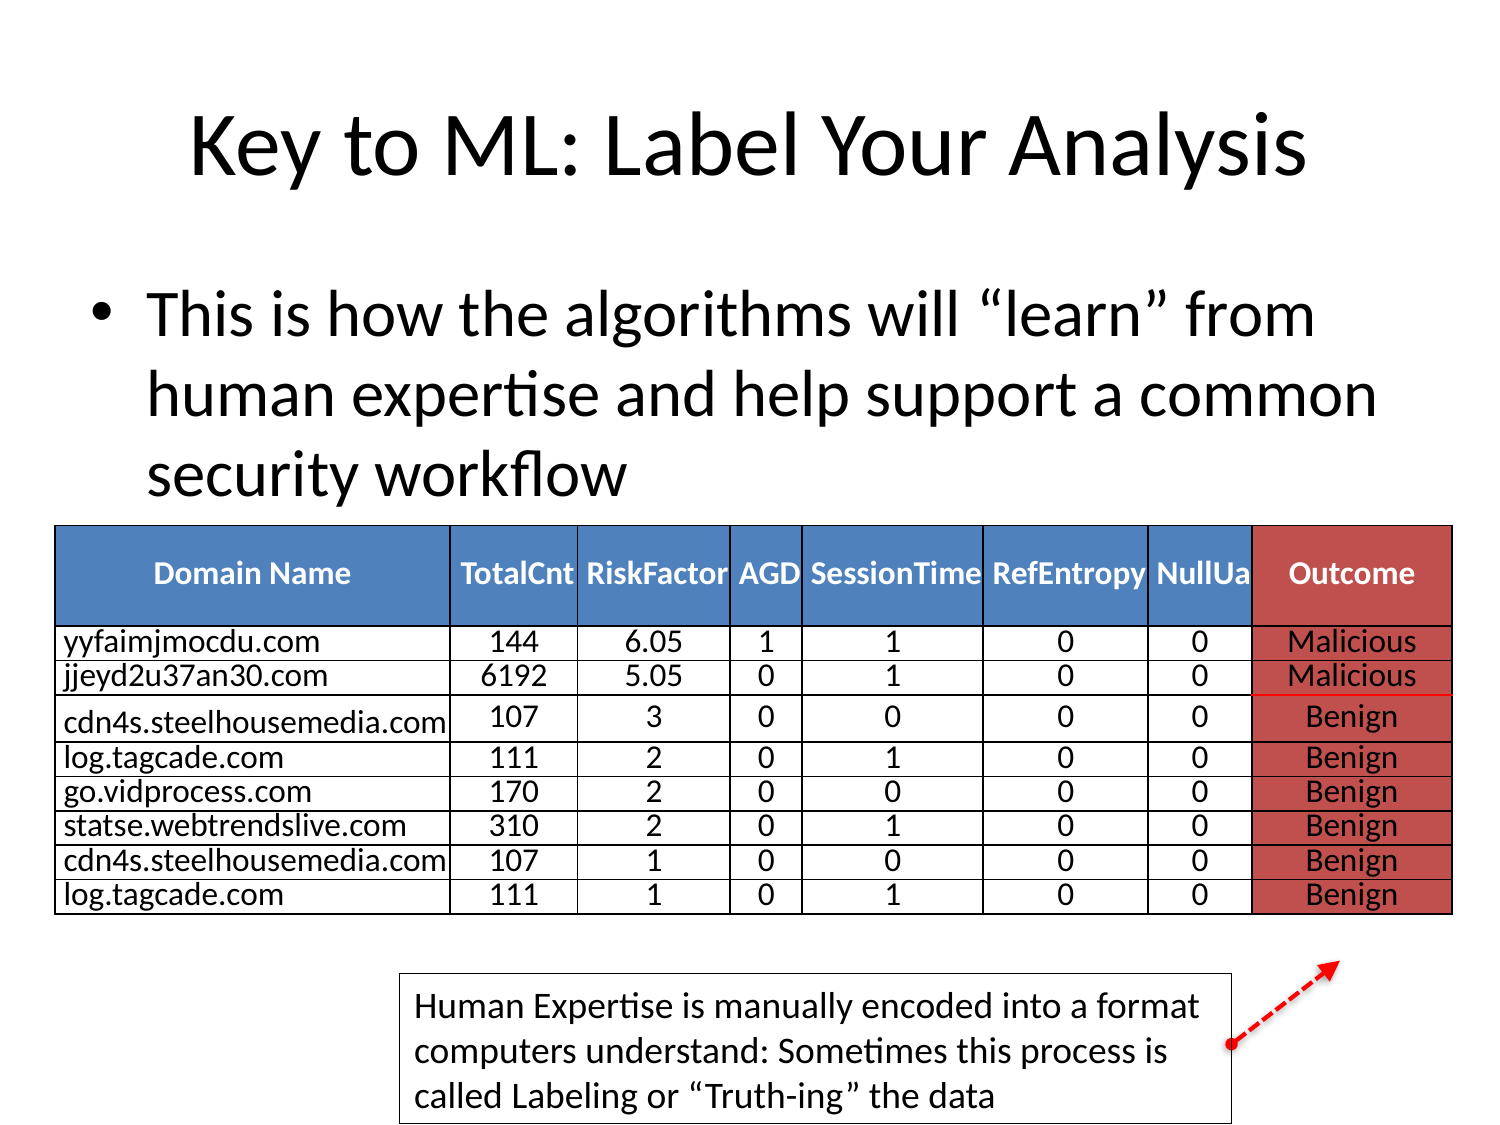

# Key to ML: Label Your Analysis
This is how the algorithms will “learn” from human expertise and help support a common security workflow

| Domain Name | TotalCnt | RiskFactor | AGD | SessionTime | RefEntropy | NullUa | Outcome |
| --- | --- | --- | --- | --- | --- | --- | --- |
| yyfaimjmocdu.com | 144 | 6.05 | 1 | 1 | 0 | 0 | Malicious |
| jjeyd2u37an30.com | 6192 | 5.05 | 0 | 1 | 0 | 0 | Malicious |
| cdn4s.steelhousemedia.com | 107 | 3 | 0 | 0 | 0 | 0 | Benign |
| log.tagcade.com | 111 | 2 | 0 | 1 | 0 | 0 | Benign |
| go.vidprocess.com | 170 | 2 | 0 | 0 | 0 | 0 | Benign |
| statse.webtrendslive.com | 310 | 2 | 0 | 1 | 0 | 0 | Benign |
| cdn4s.steelhousemedia.com | 107 | 1 | 0 | 0 | 0 | 0 | Benign |
| log.tagcade.com | 111 | 1 | 0 | 1 | 0 | 0 | Benign |
Human Expertise is manually encoded into a format computers understand: Sometimes this process is called Labeling or “Truth-ing” the data